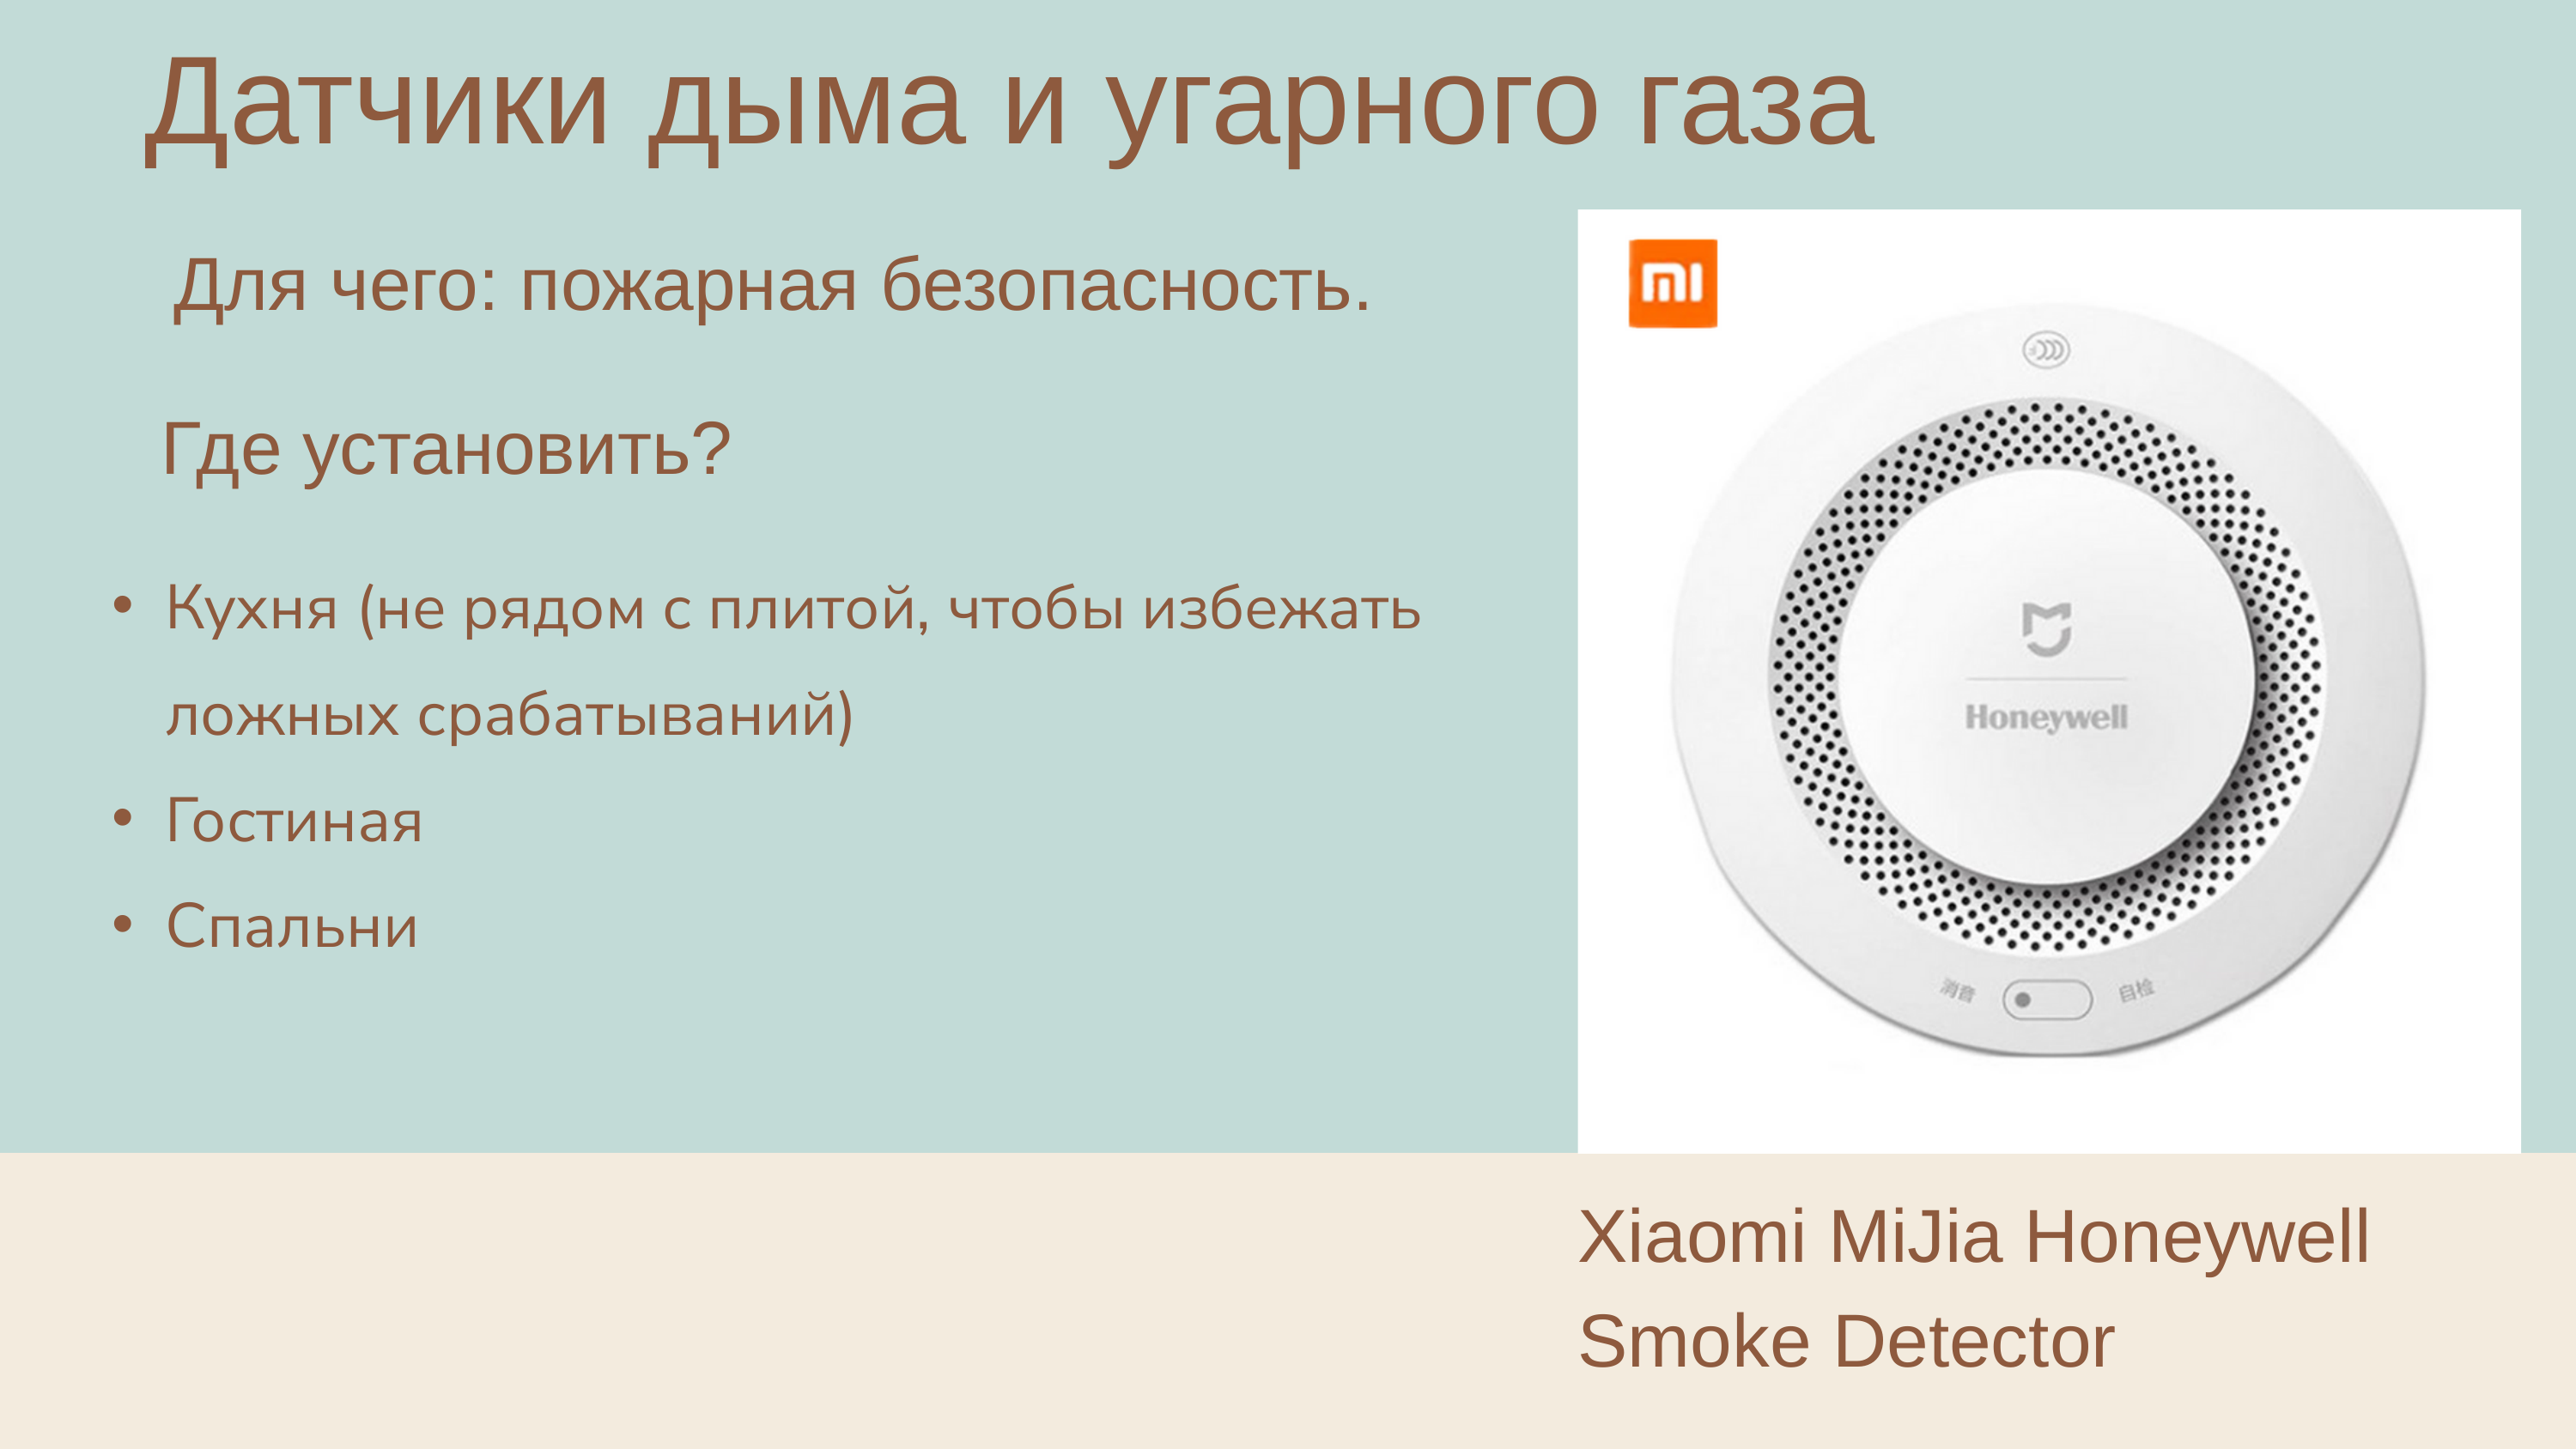

Датчики дыма и угарного газа

Для чего: пожарная безопасность.
Где установить?​
Кухня (не рядом с плитой, чтобы избежать ложных срабатываний)
Гостиная
Спальни

Xiaomi MiJia Honeywell Smoke Detector